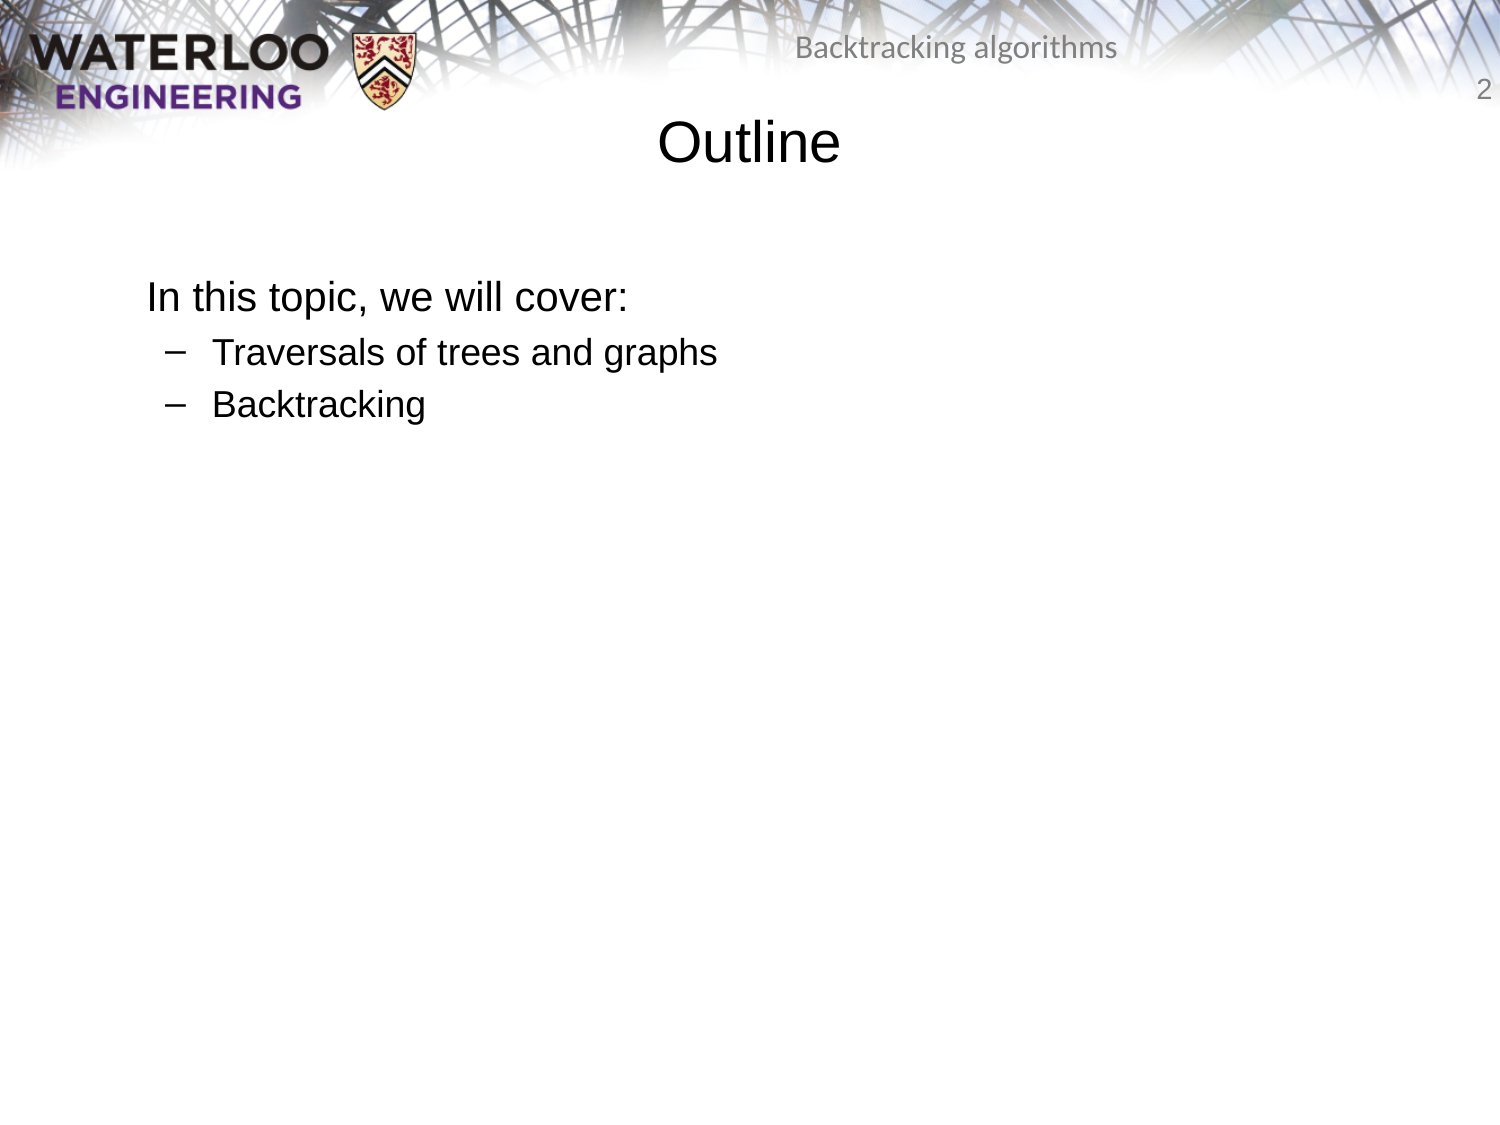

# Outline
	In this topic, we will cover:
Traversals of trees and graphs
Backtracking